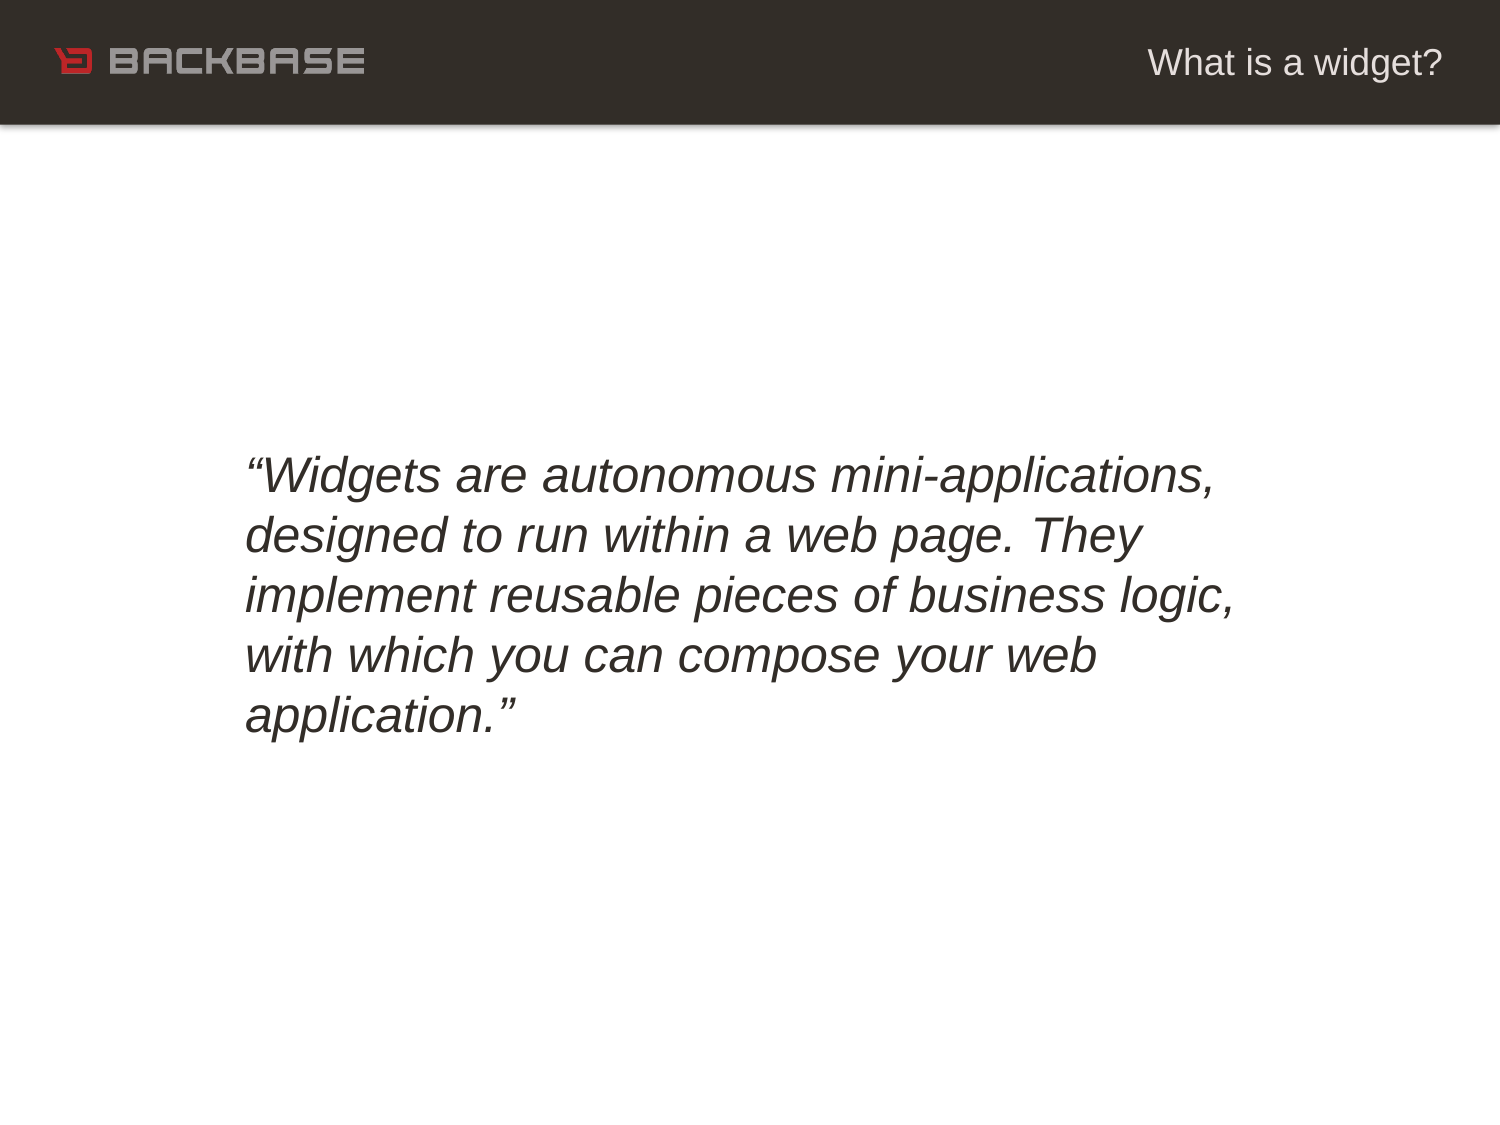

What is a widget?
“Widgets are autonomous mini-applications, designed to run within a web page. They implement reusable pieces of business logic, with which you can compose your web application.”